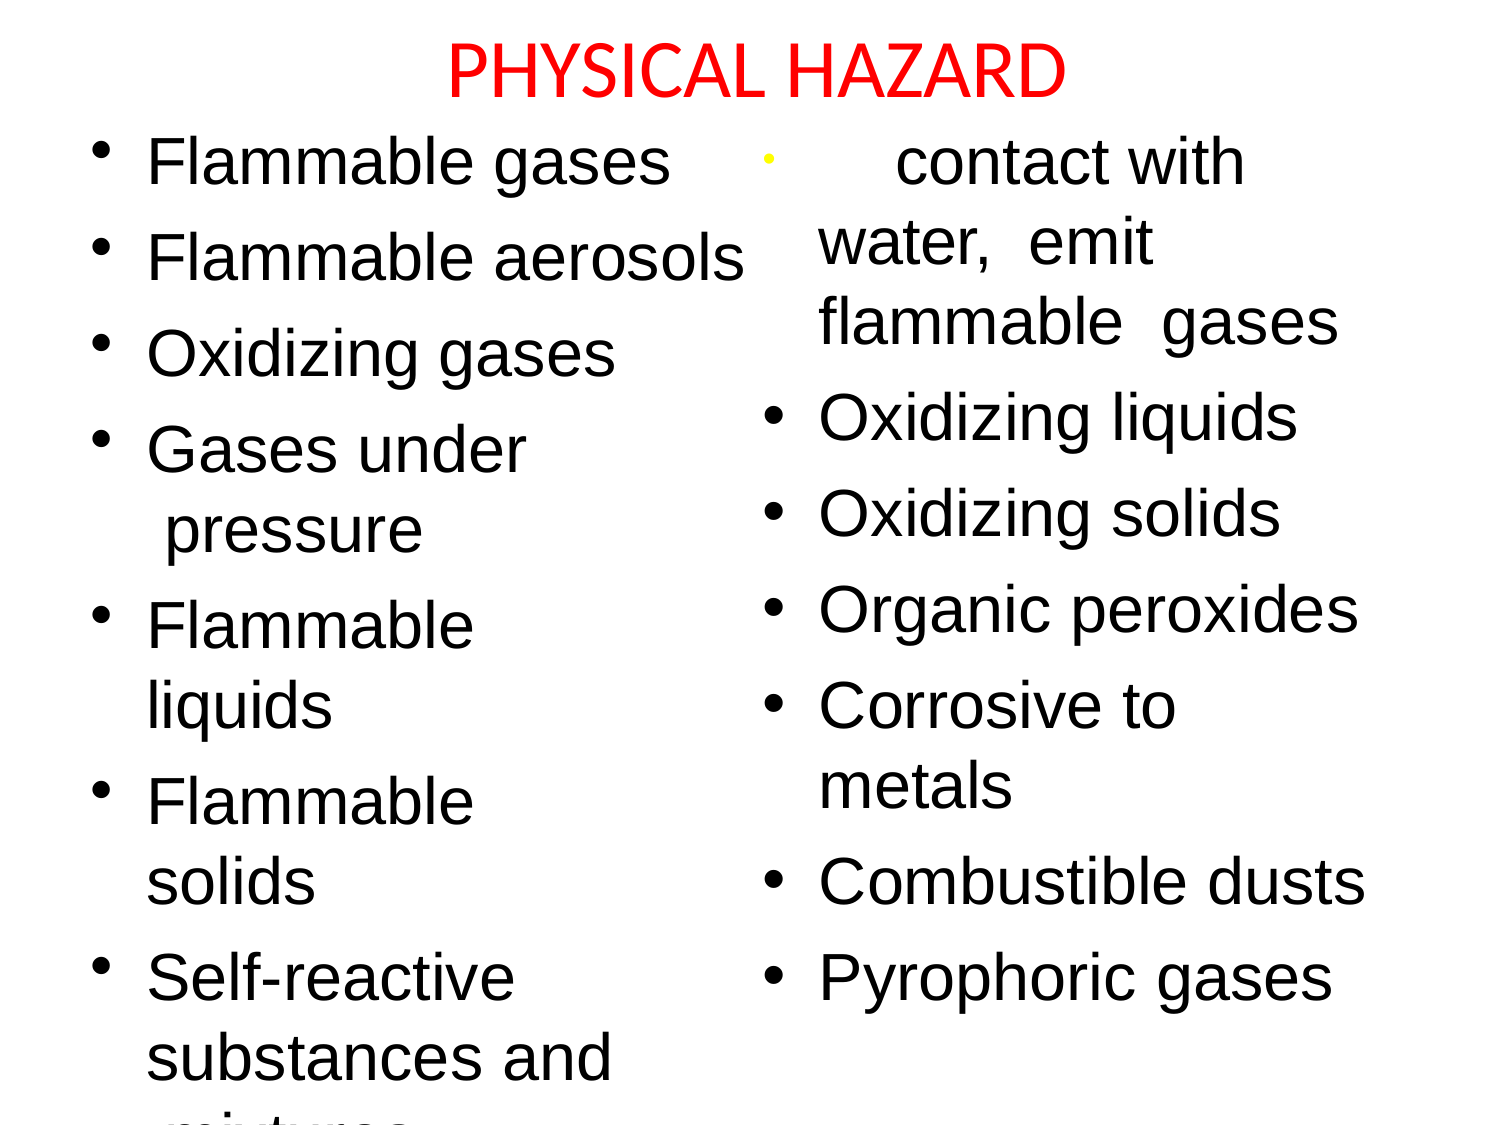

# PHYSICAL HAZARD
Flammable gases
Flammable aerosols
Oxidizing gases
Gases under  pressure
Flammable liquids
Flammable solids
Self-reactive  substances and  mixtures
Pyrophoric liquids
	contact with water,  emit flammable  gases
Oxidizing liquids
Oxidizing solids
Organic peroxides
Corrosive to metals
Combustible dusts
Pyrophoric gases